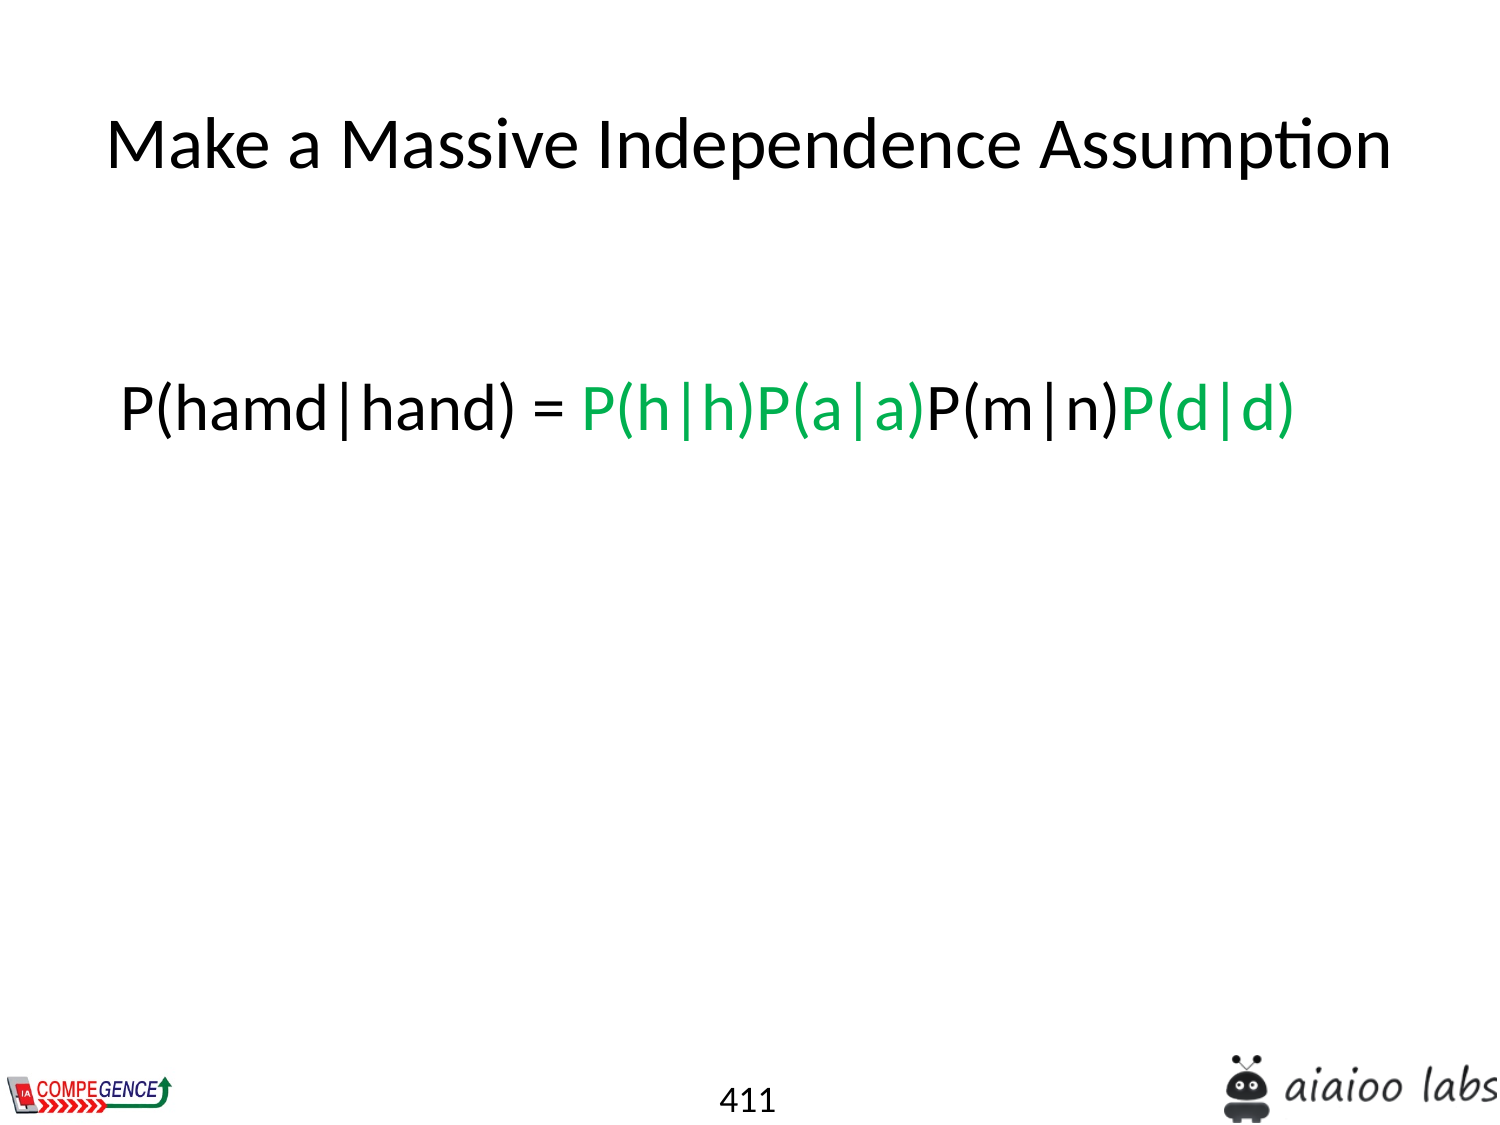

# Make a Massive Independence Assumption

  P(hamd|hand) = P(h|h)P(a|a)P(m|n)P(d|d)